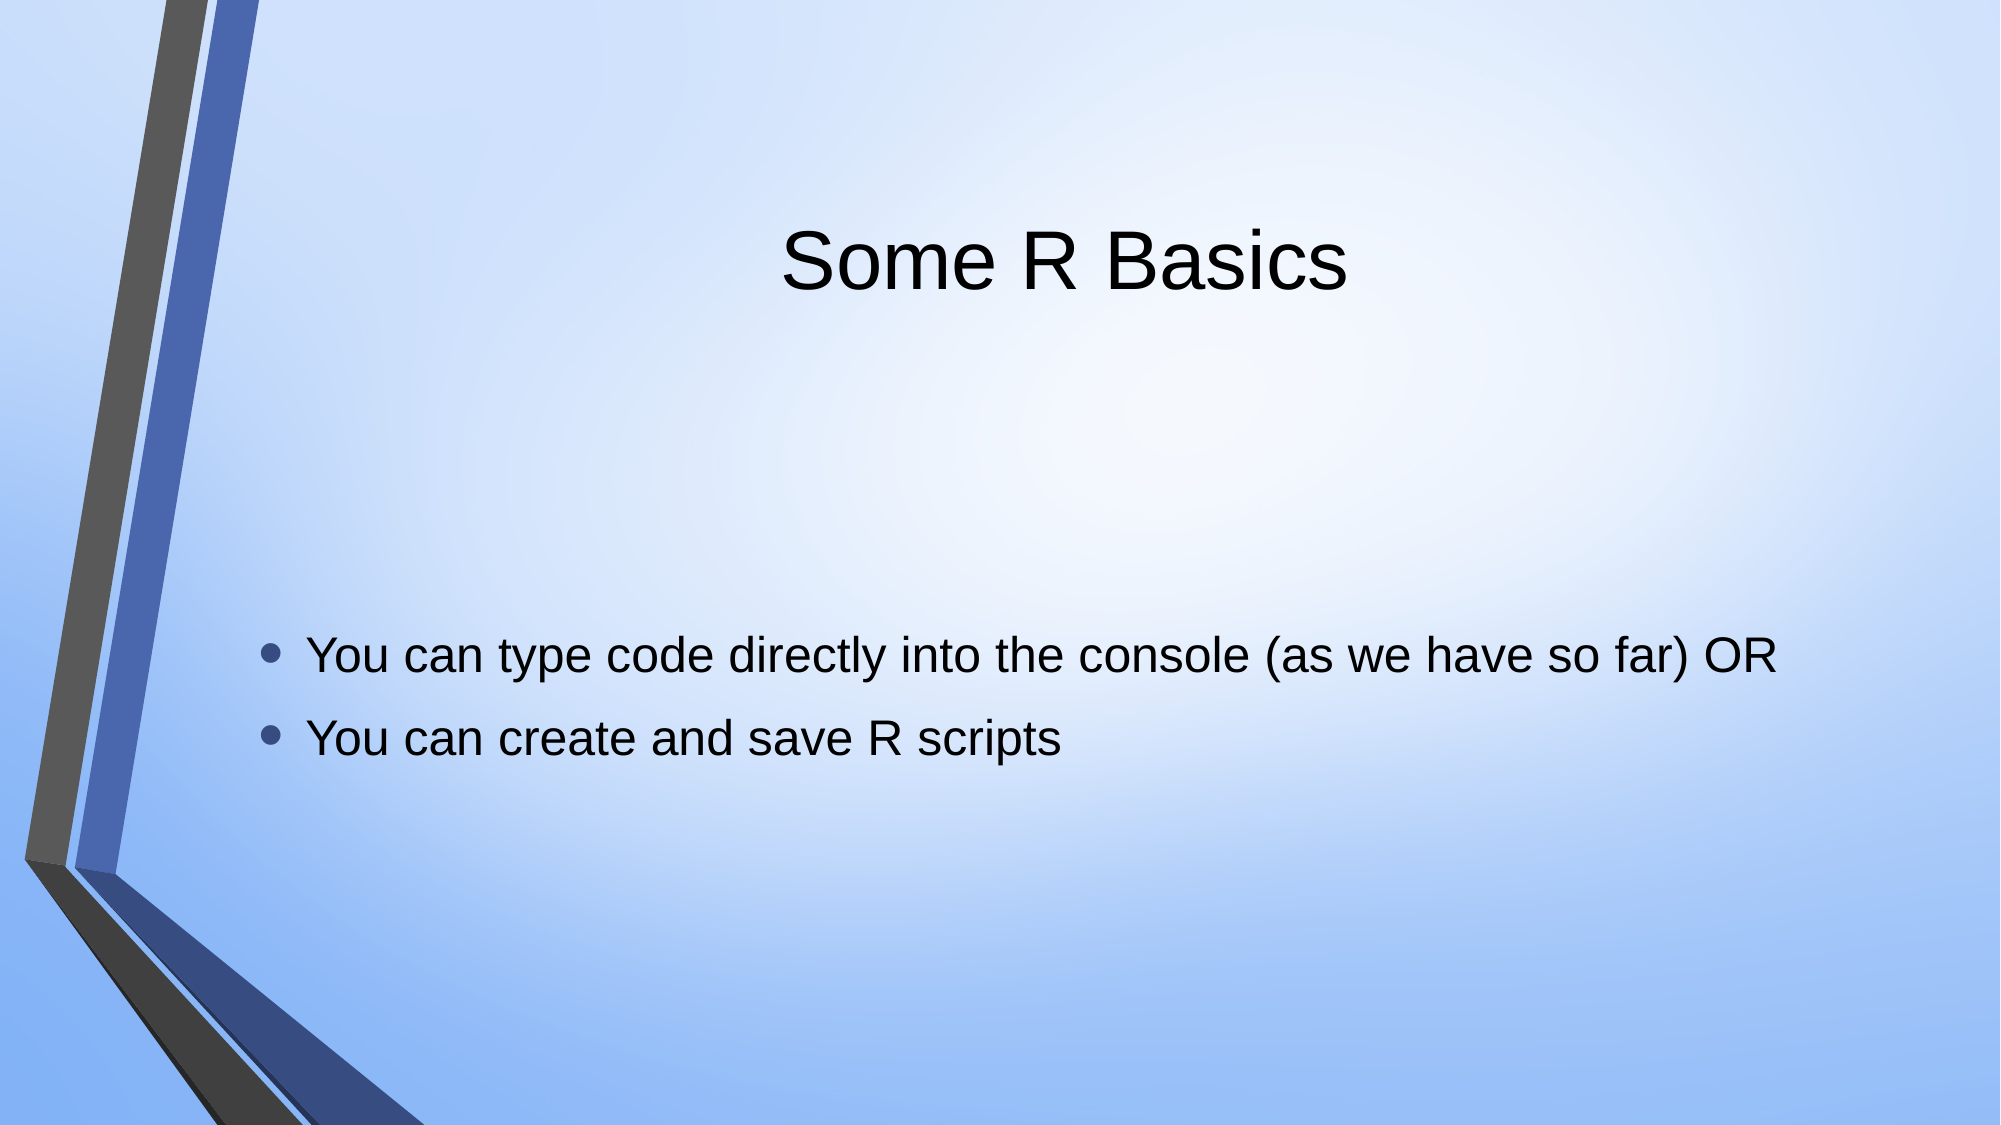

# Some R Basics
You can type code directly into the console (as we have so far) OR
You can create and save R scripts